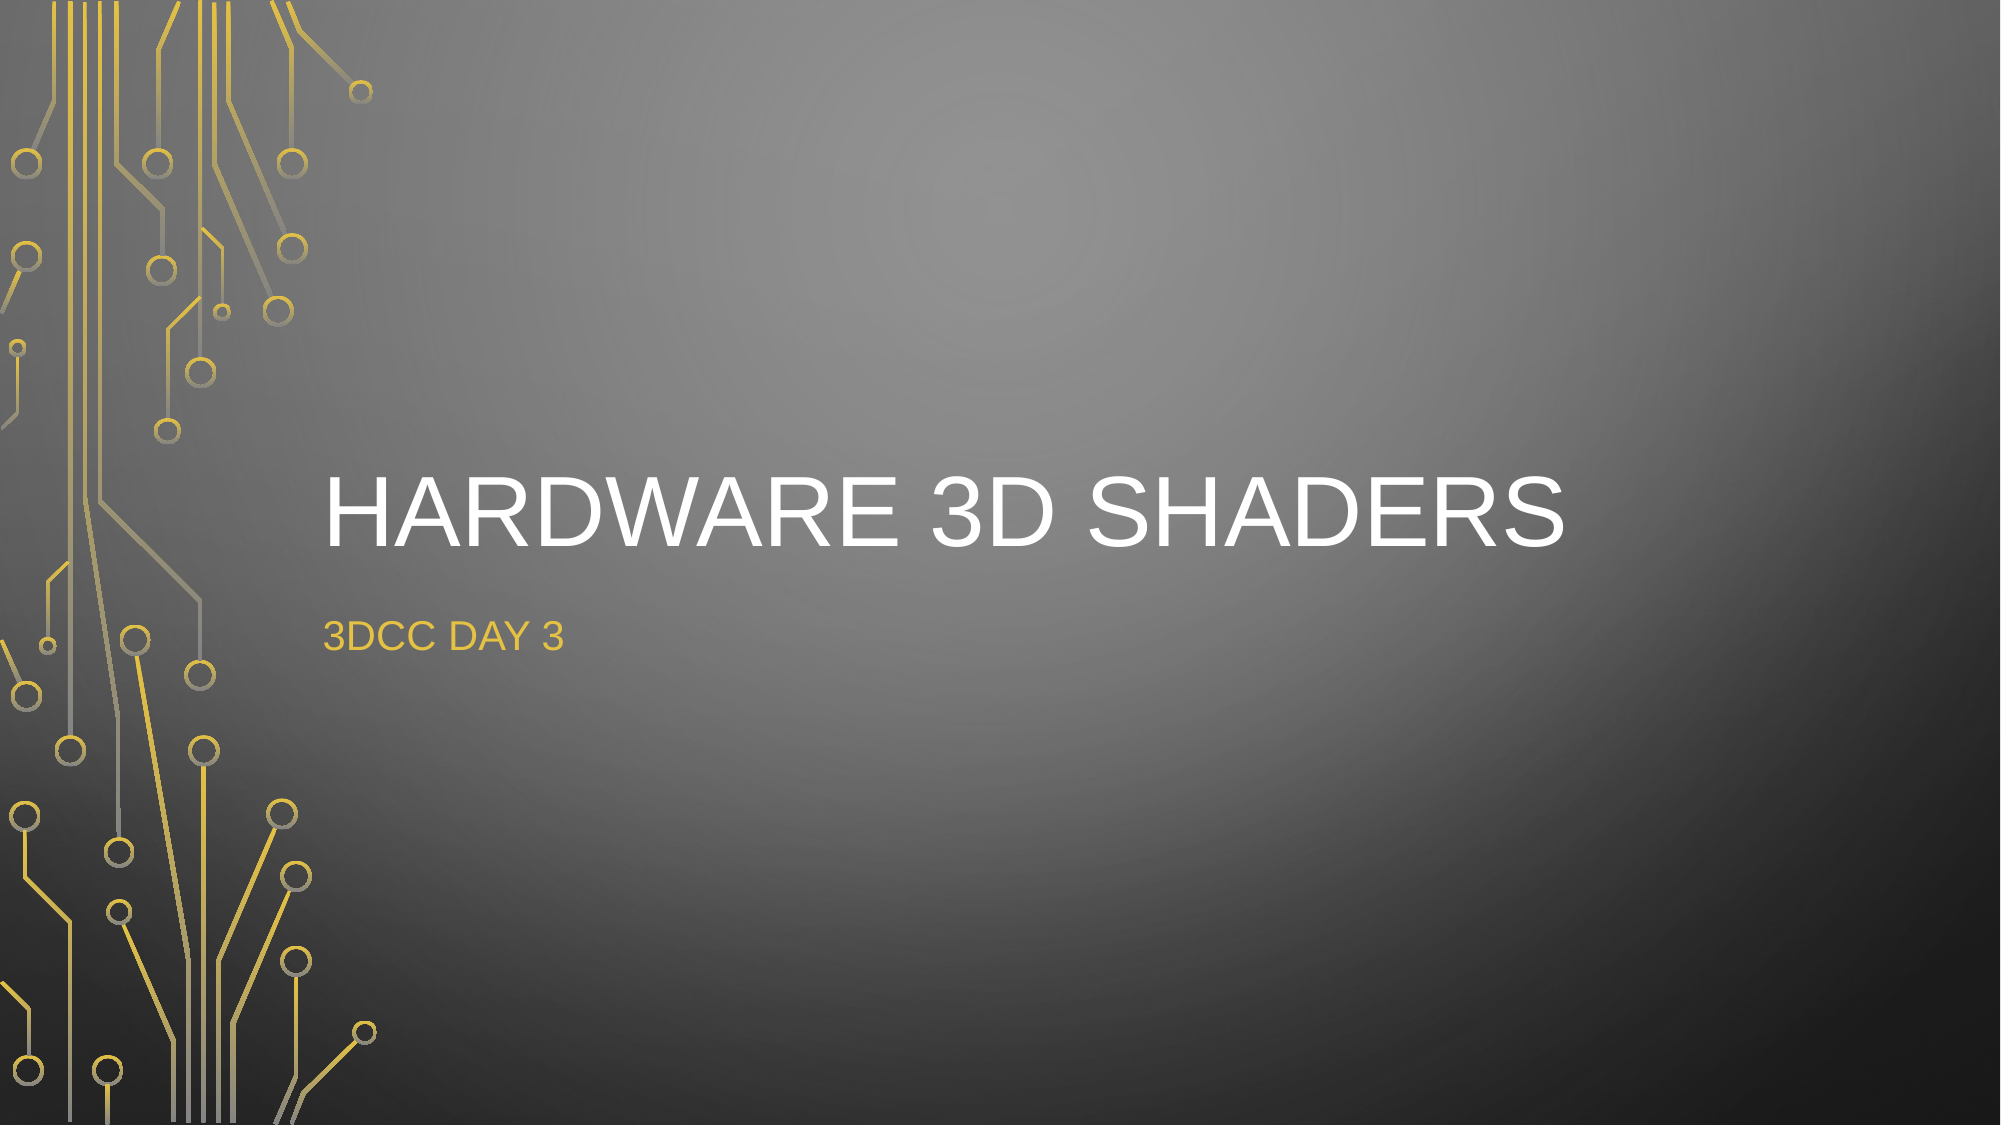

# HARDWARE 3D SHADERS
3DCC DAY 3